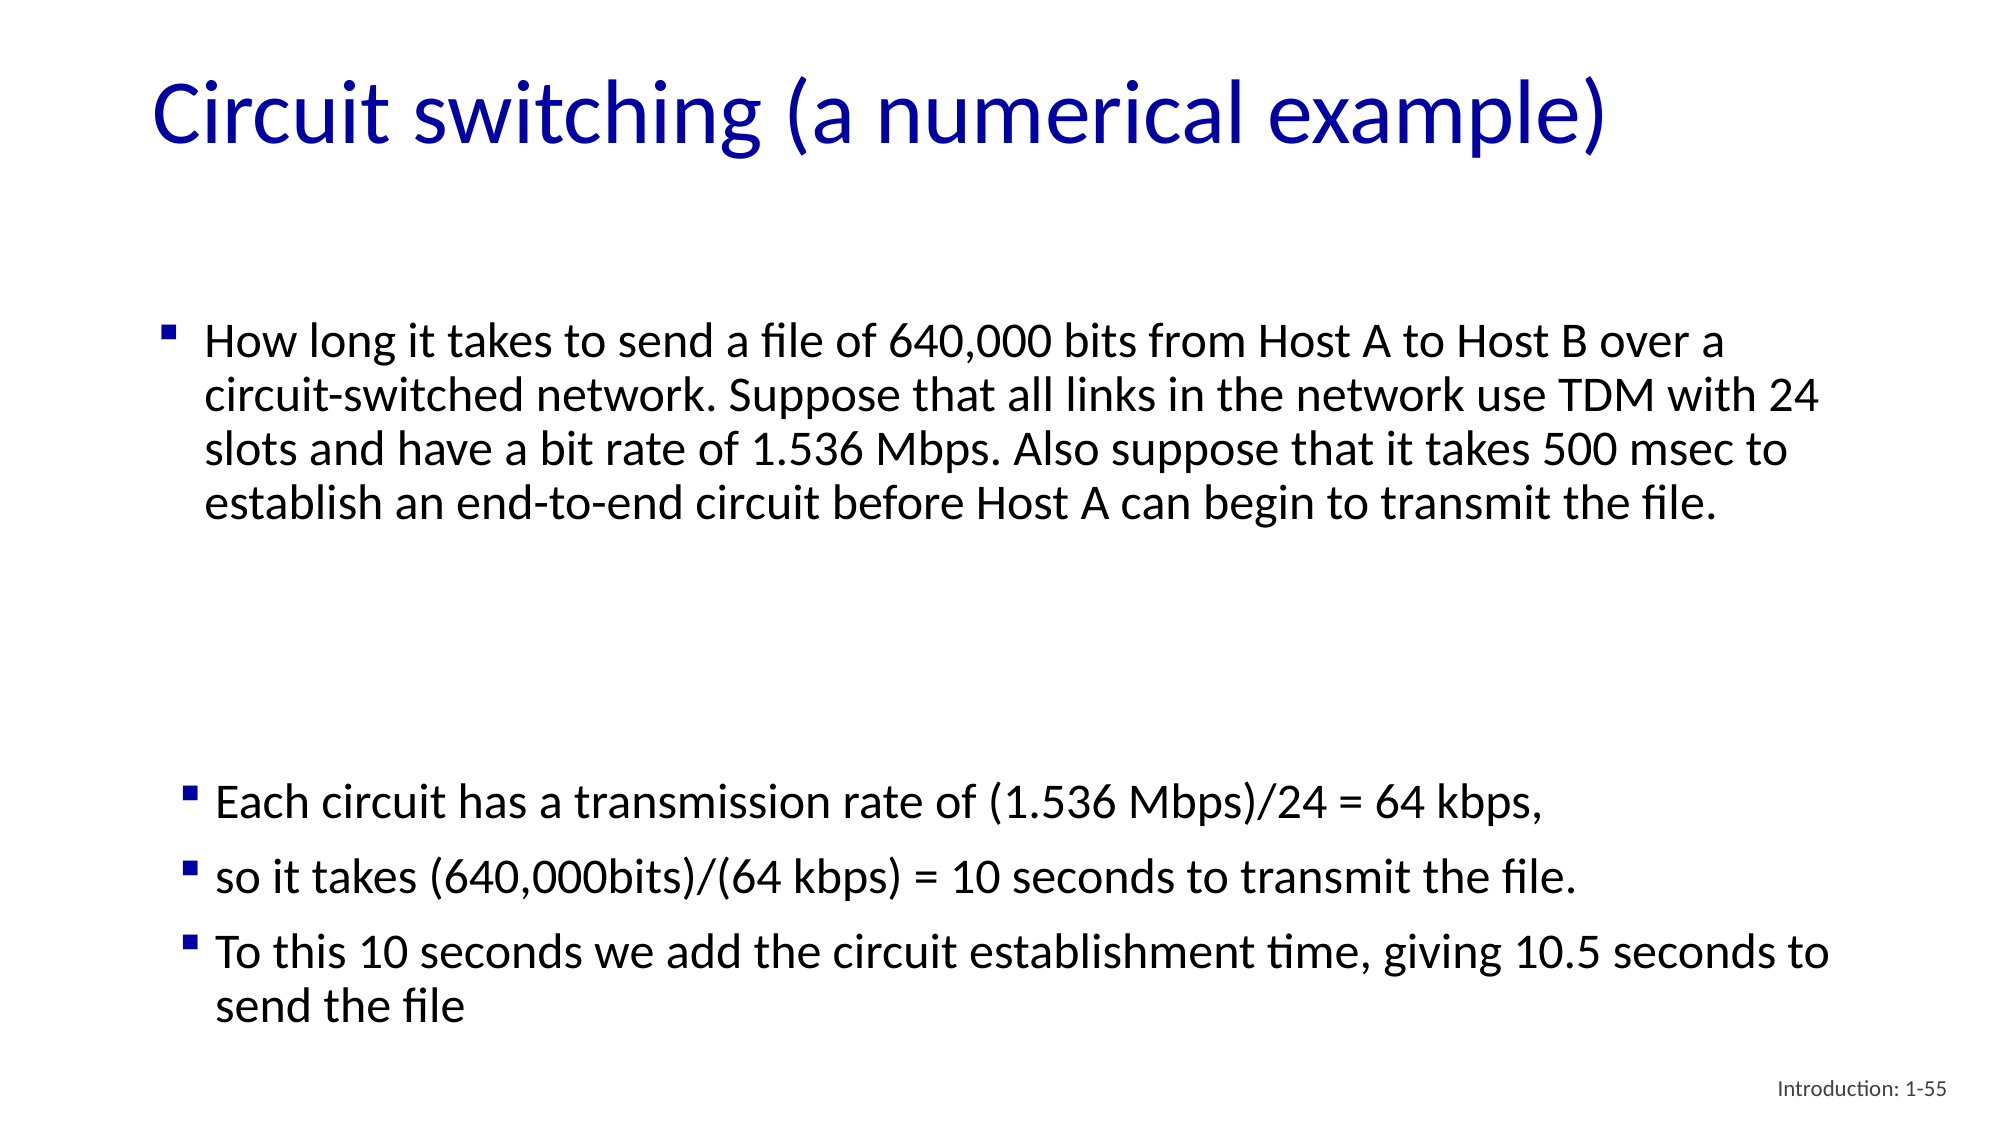

# Circuit switching (a numerical example)
How long it takes to send a file of 640,000 bits from Host A to Host B over a circuit-switched network. Suppose that all links in the network use TDM with 24 slots and have a bit rate of 1.536 Mbps. Also suppose that it takes 500 msec to establish an end-to-end circuit before Host A can begin to transmit the file.

Each circuit has a transmission rate of (1.536 Mbps)/24 = 64 kbps,
so it takes (640,000bits)/(64 kbps) = 10 seconds to transmit the file.
To this 10 seconds we add the circuit establishment time, giving 10.5 seconds to send the file
Introduction: 1-55